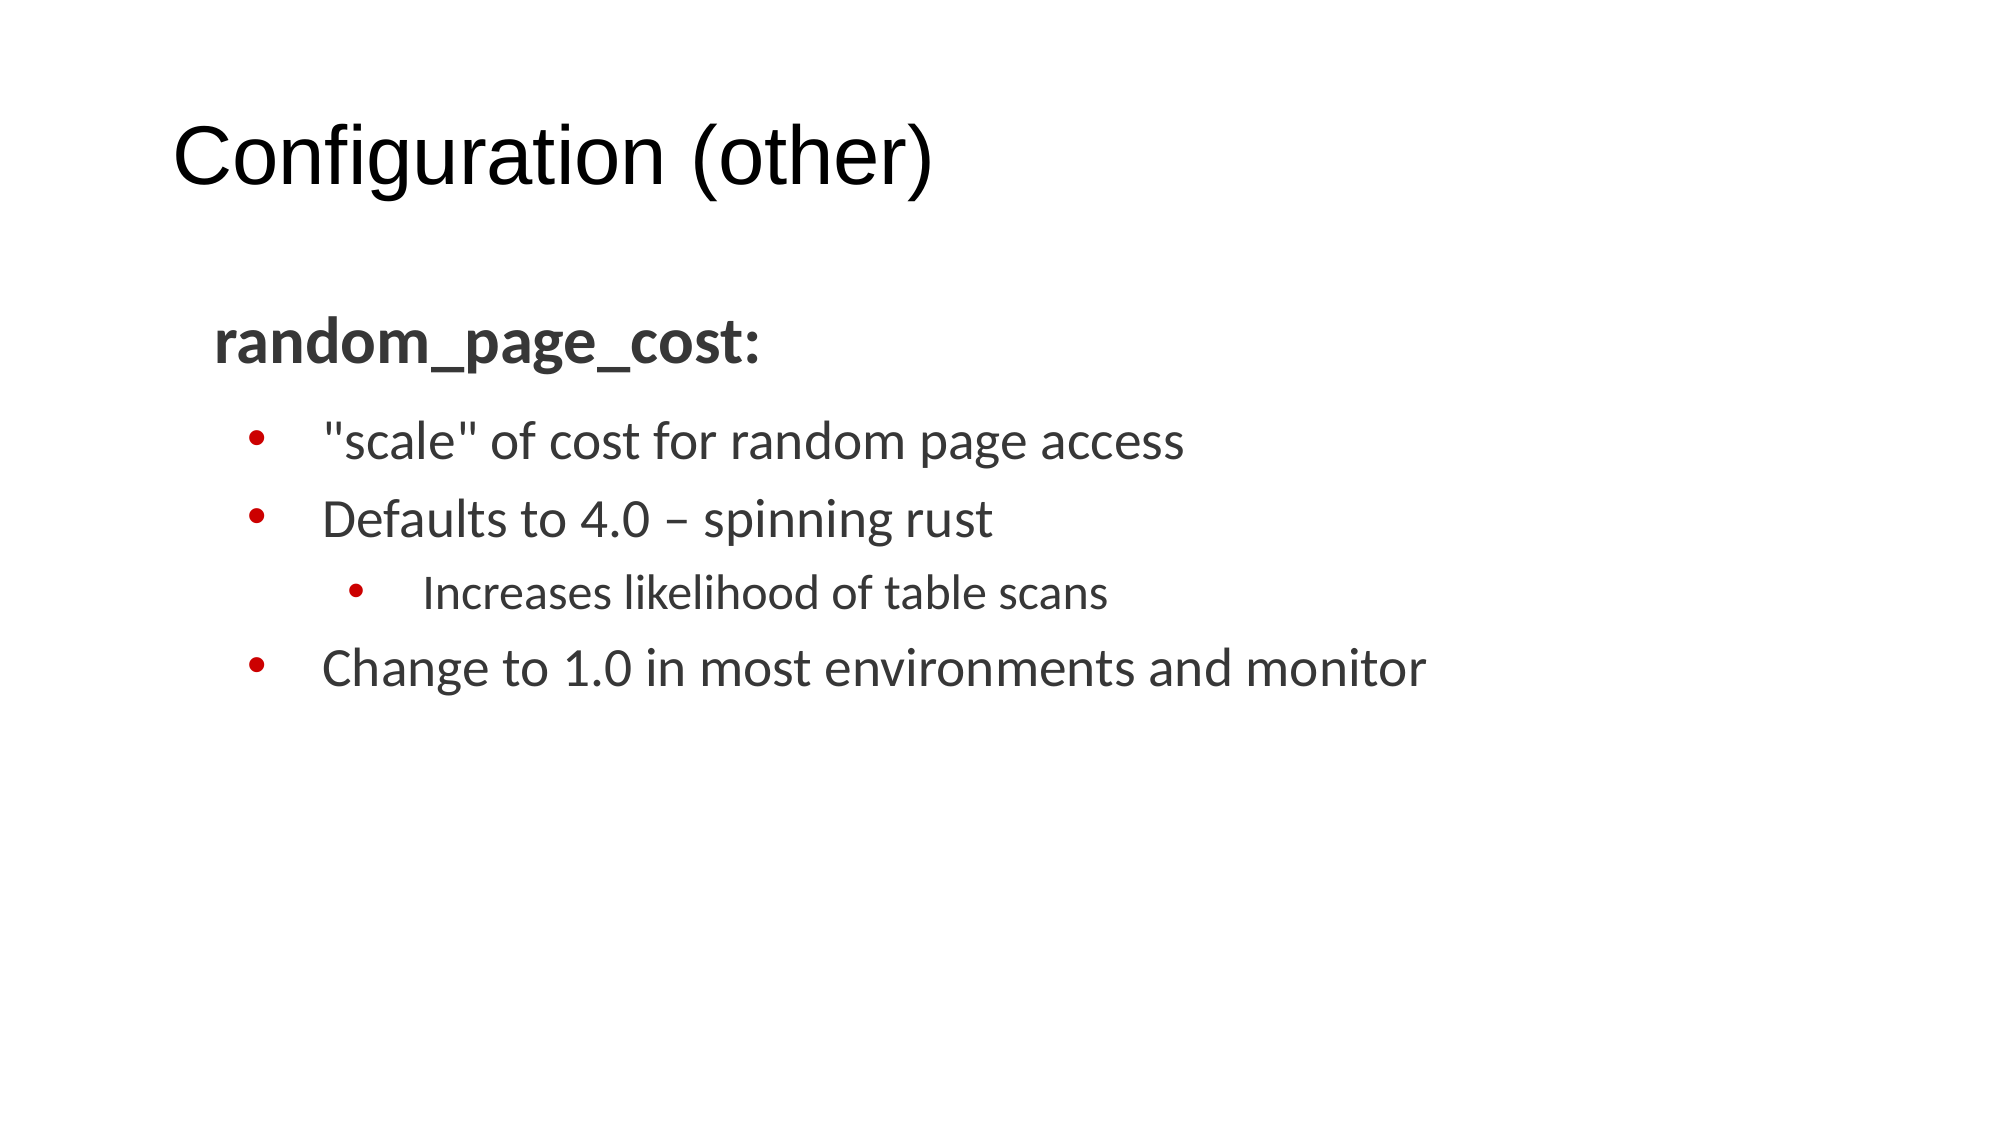

# Configuration (other)
random_page_cost:
"scale" of cost for random page access
Defaults to 4.0 – spinning rust
Increases likelihood of table scans
Change to 1.0 in most environments and monitor